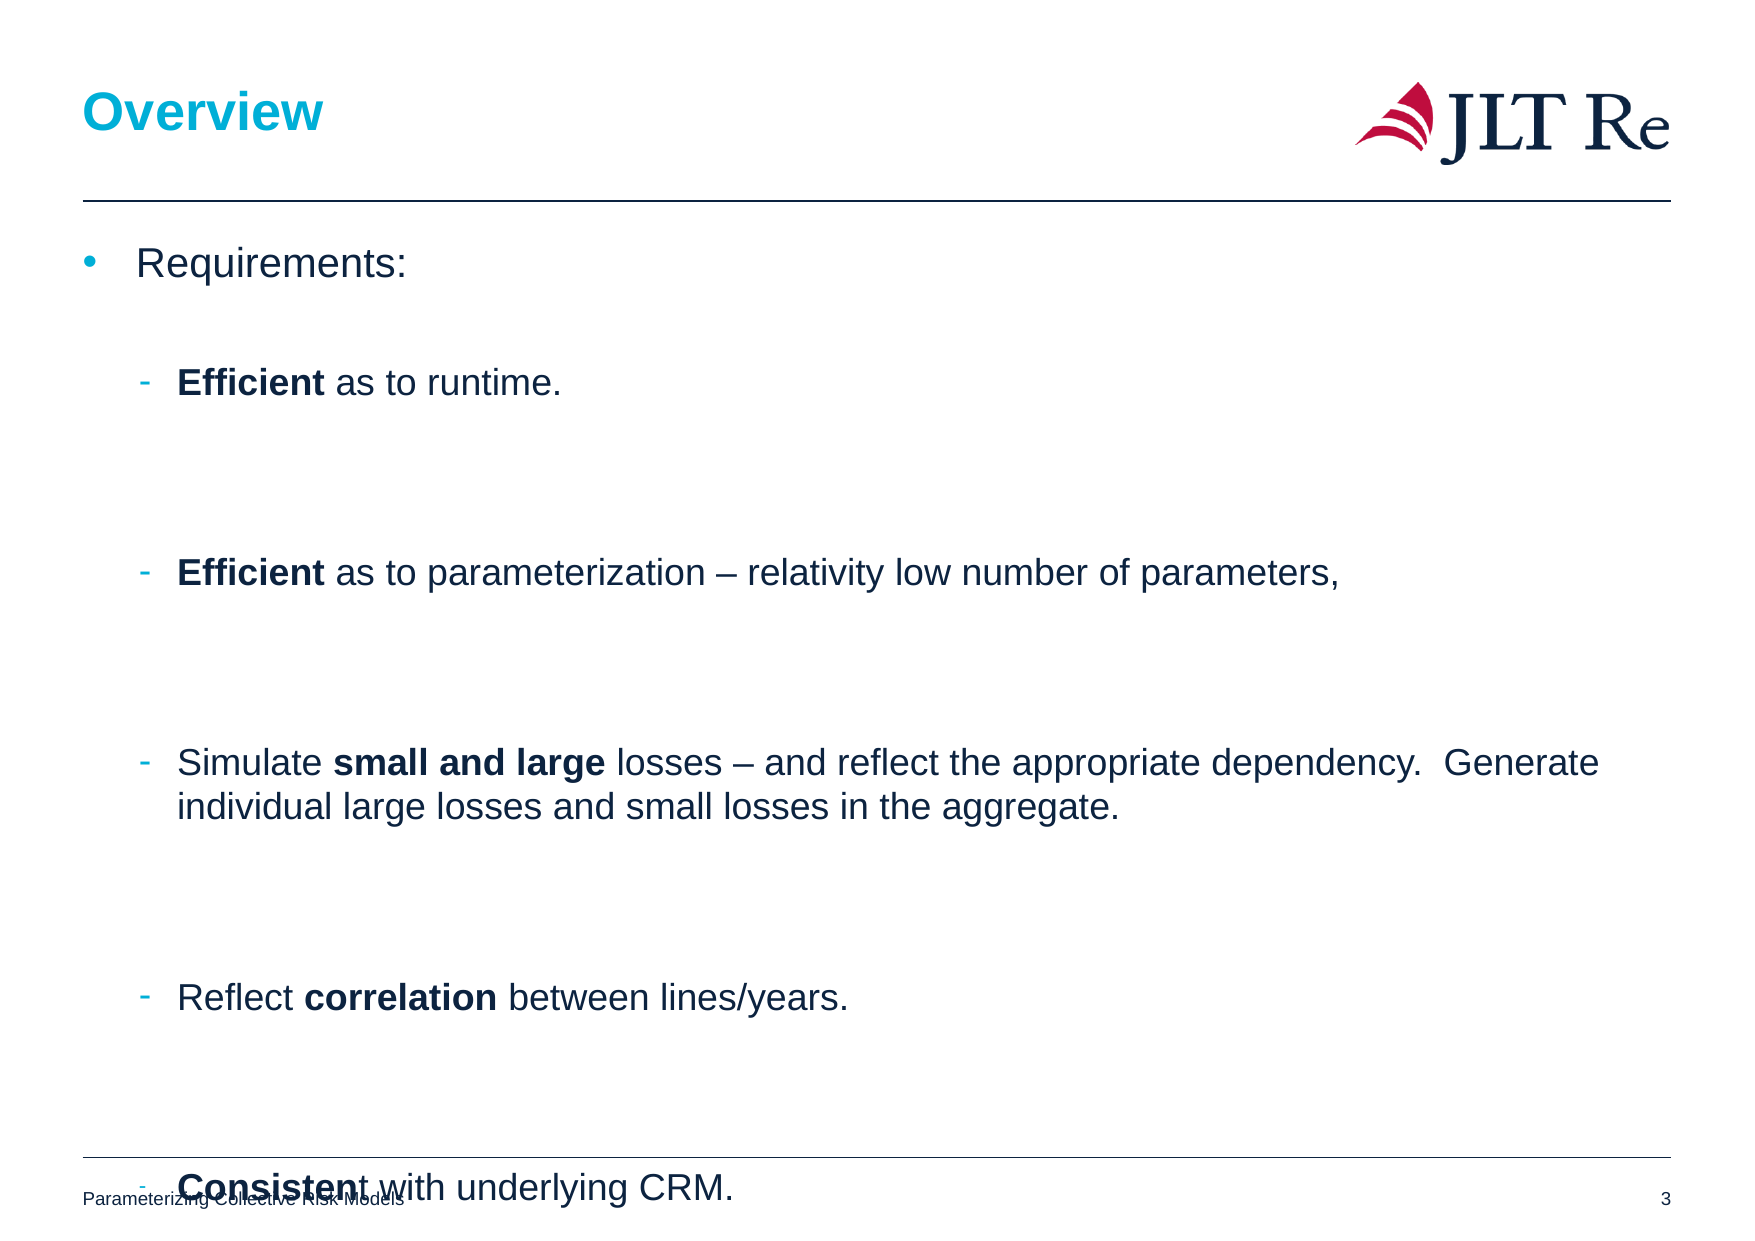

# Overview
Requirements:

Efficient as to runtime.

Efficient as to parameterization – relativity low number of parameters,

Simulate small and large losses – and reflect the appropriate dependency.  Generate individual large losses and small losses in the aggregate.

Reflect correlation between lines/years.

Consistent with underlying CRM.

Parameterizing Collective Risk Models
3